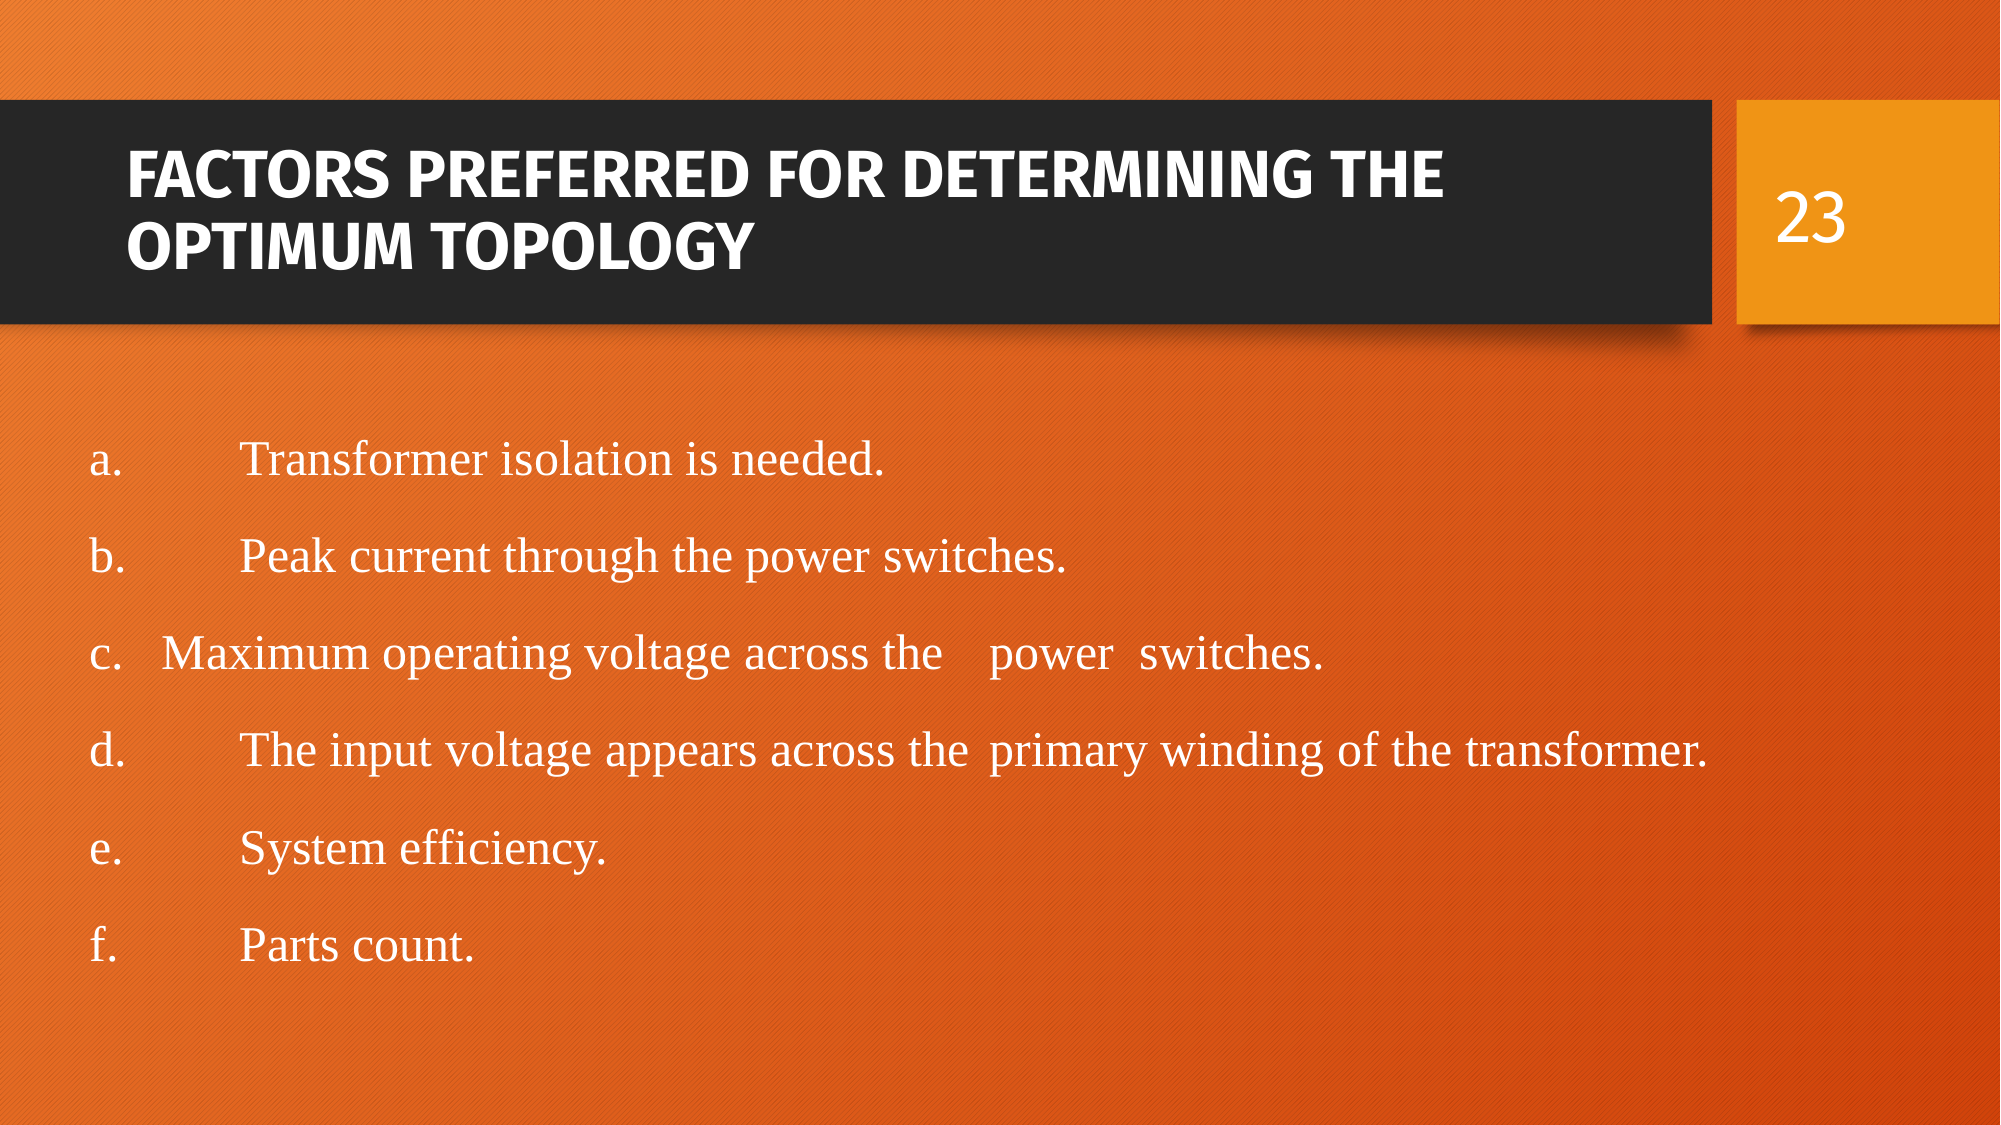

23
# FACTORS PREFERRED FOR DETERMINING THE OPTIMUM TOPOLOGY
a.	Transformer isolation is needed.
b. 	Peak current through the power switches.
c.   Maximum operating voltage across the 	power  switches.
d. 	The input voltage appears across the 	primary winding of the transformer.
e.	System efficiency.
f. 	Parts count.